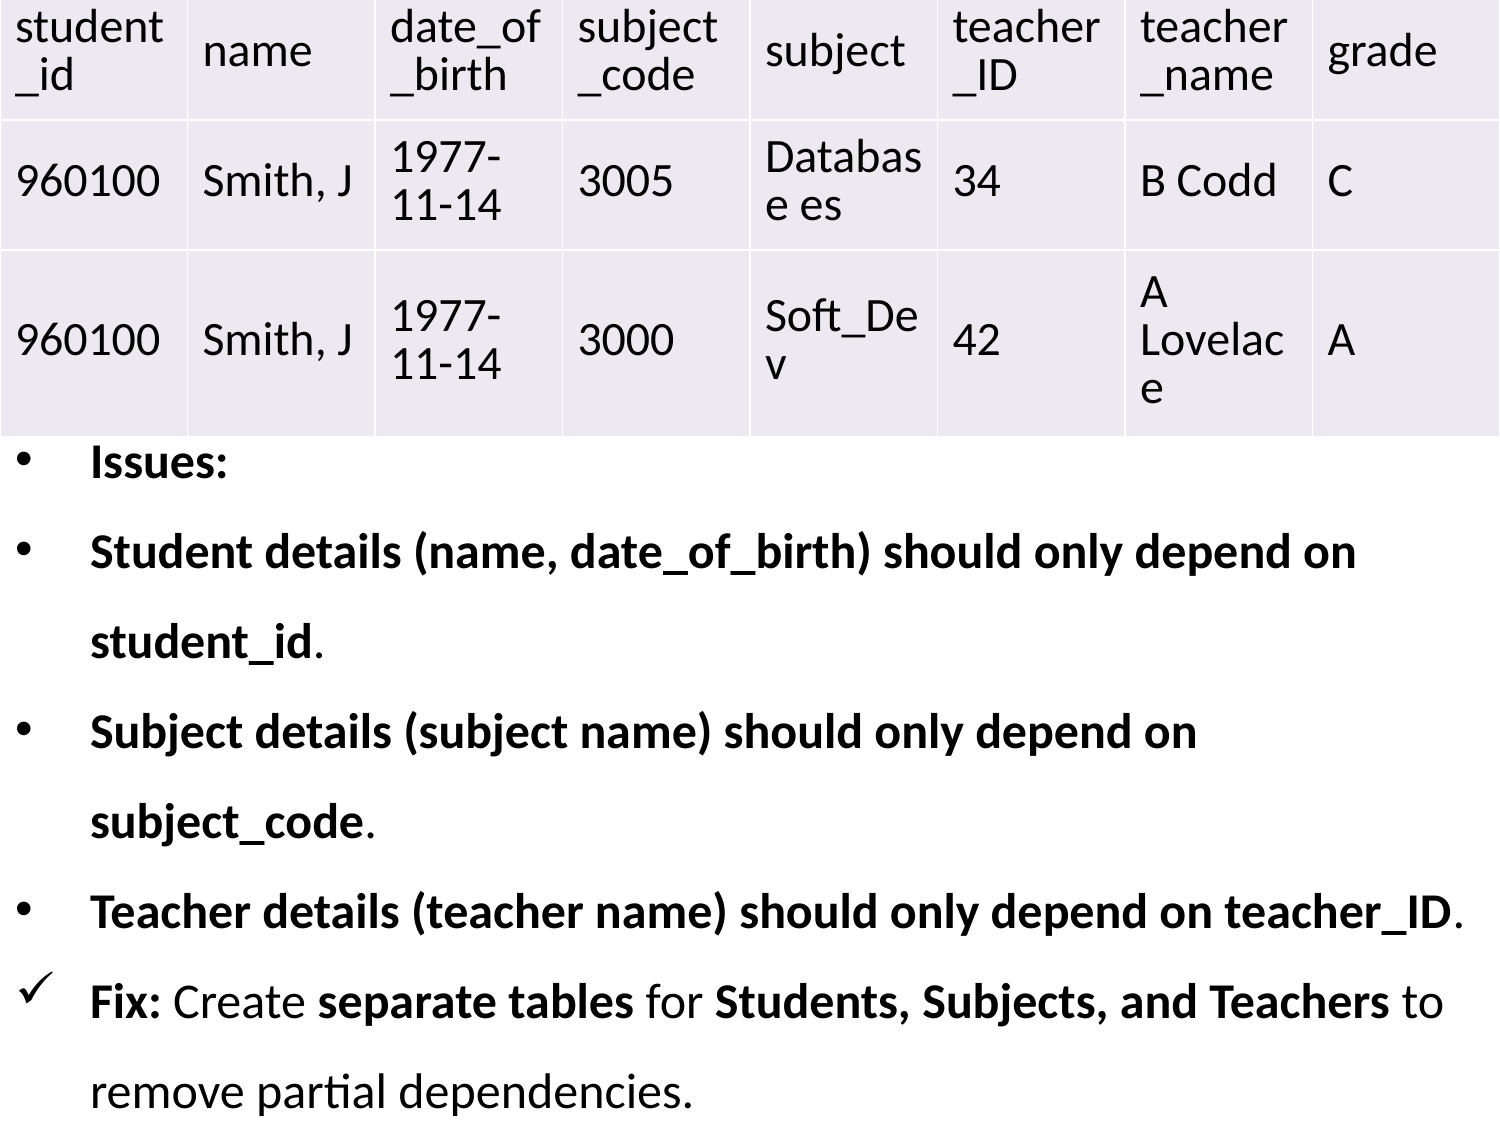

| student\_id | name | date\_of\_birth | subject\_code | subject | teacher\_ID | teacher\_name | grade |
| --- | --- | --- | --- | --- | --- | --- | --- |
| 960100 | Smith, J | 1977-11-14 | 3005 | Database es | 34 | B Codd | C |
| 960100 | Smith, J | 1977-11-14 | 3000 | Soft\_Dev | 42 | A Lovelace | A |

Issues:
Student details (name, date_of_birth) should only depend on student_id.
Subject details (subject name) should only depend on subject_code.
Teacher details (teacher name) should only depend on teacher_ID.
Fix: Create separate tables for Students, Subjects, and Teachers to remove partial dependencies.

2 |	Faculty of Business and Law | Peter Faber Business School